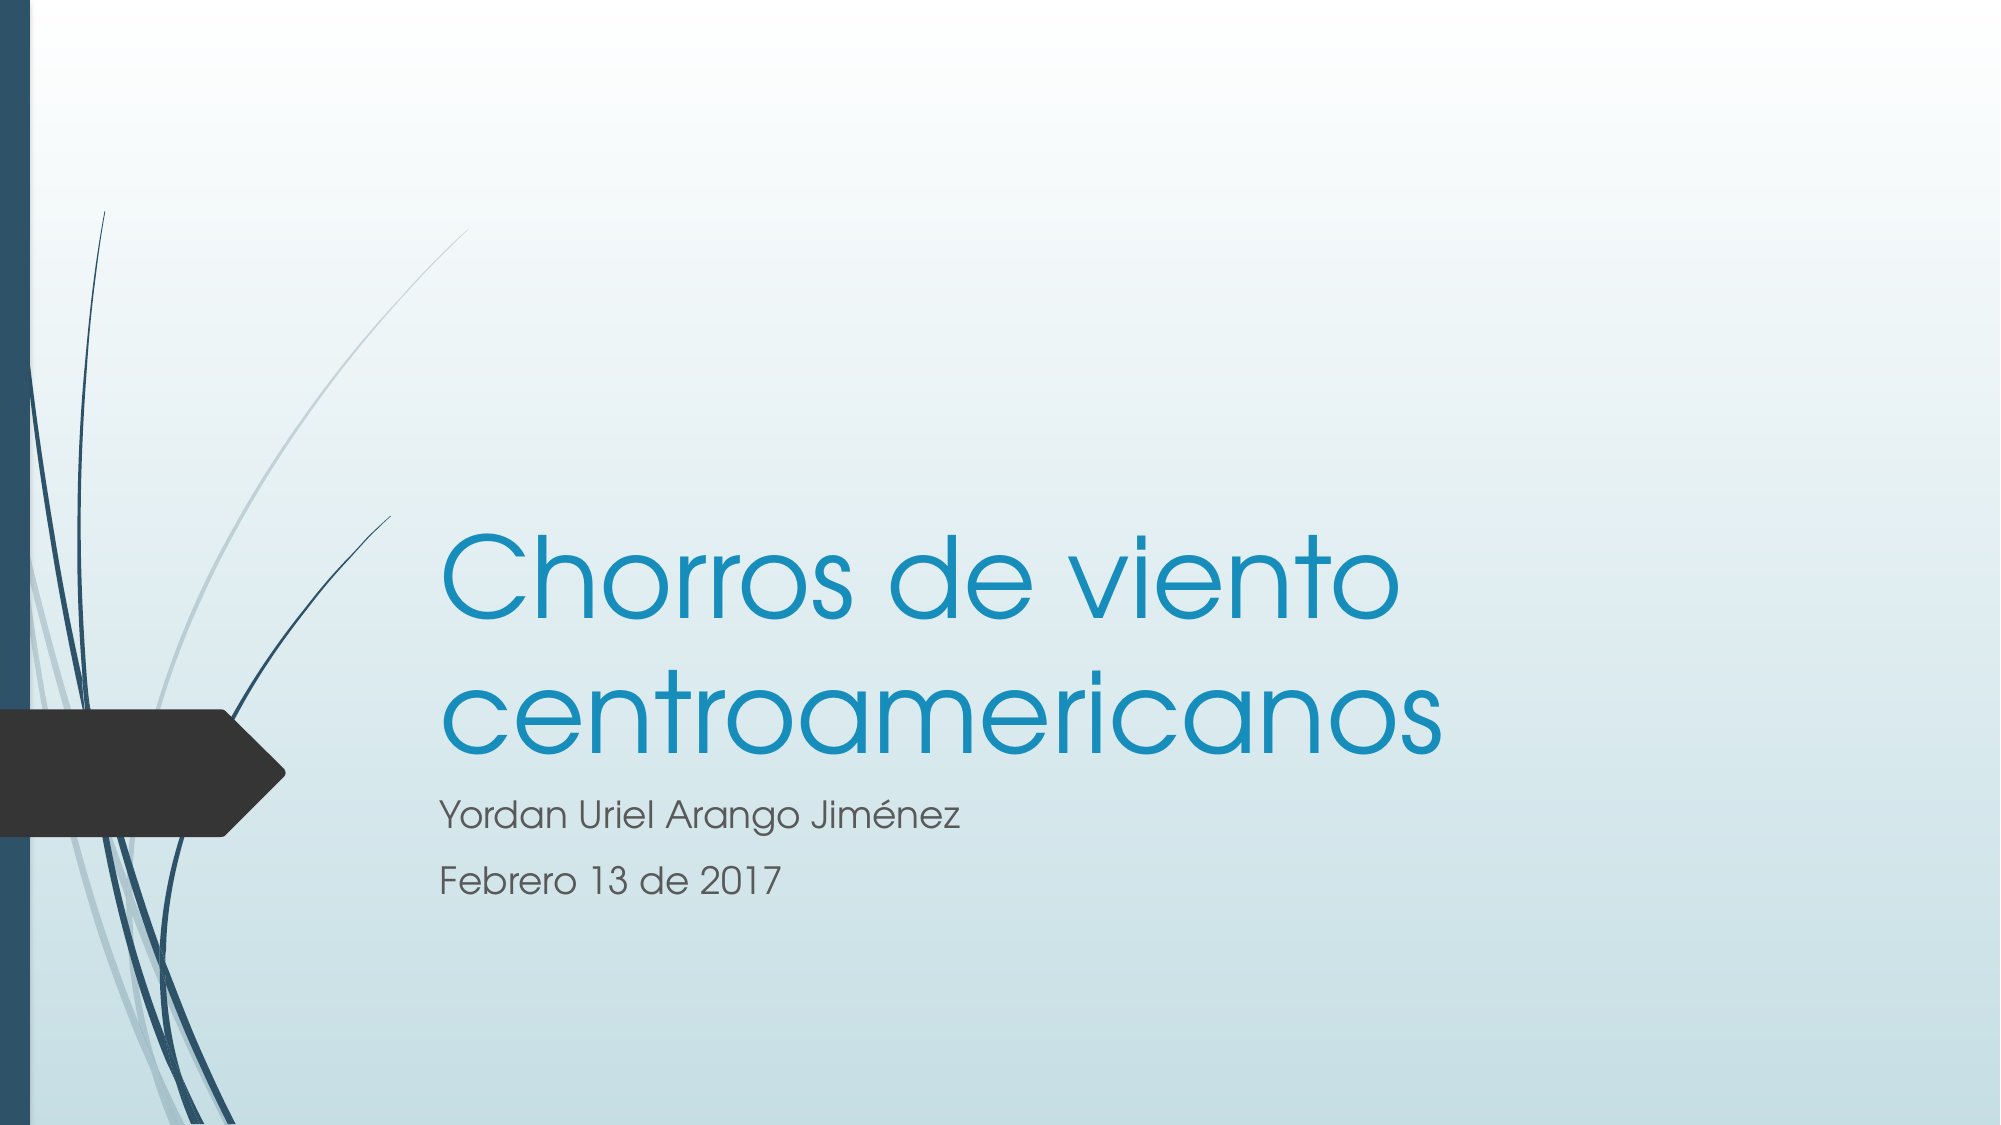

# Chorros de viento centroamericanos
Yordan Uriel Arango Jiménez
Febrero 13 de 2017